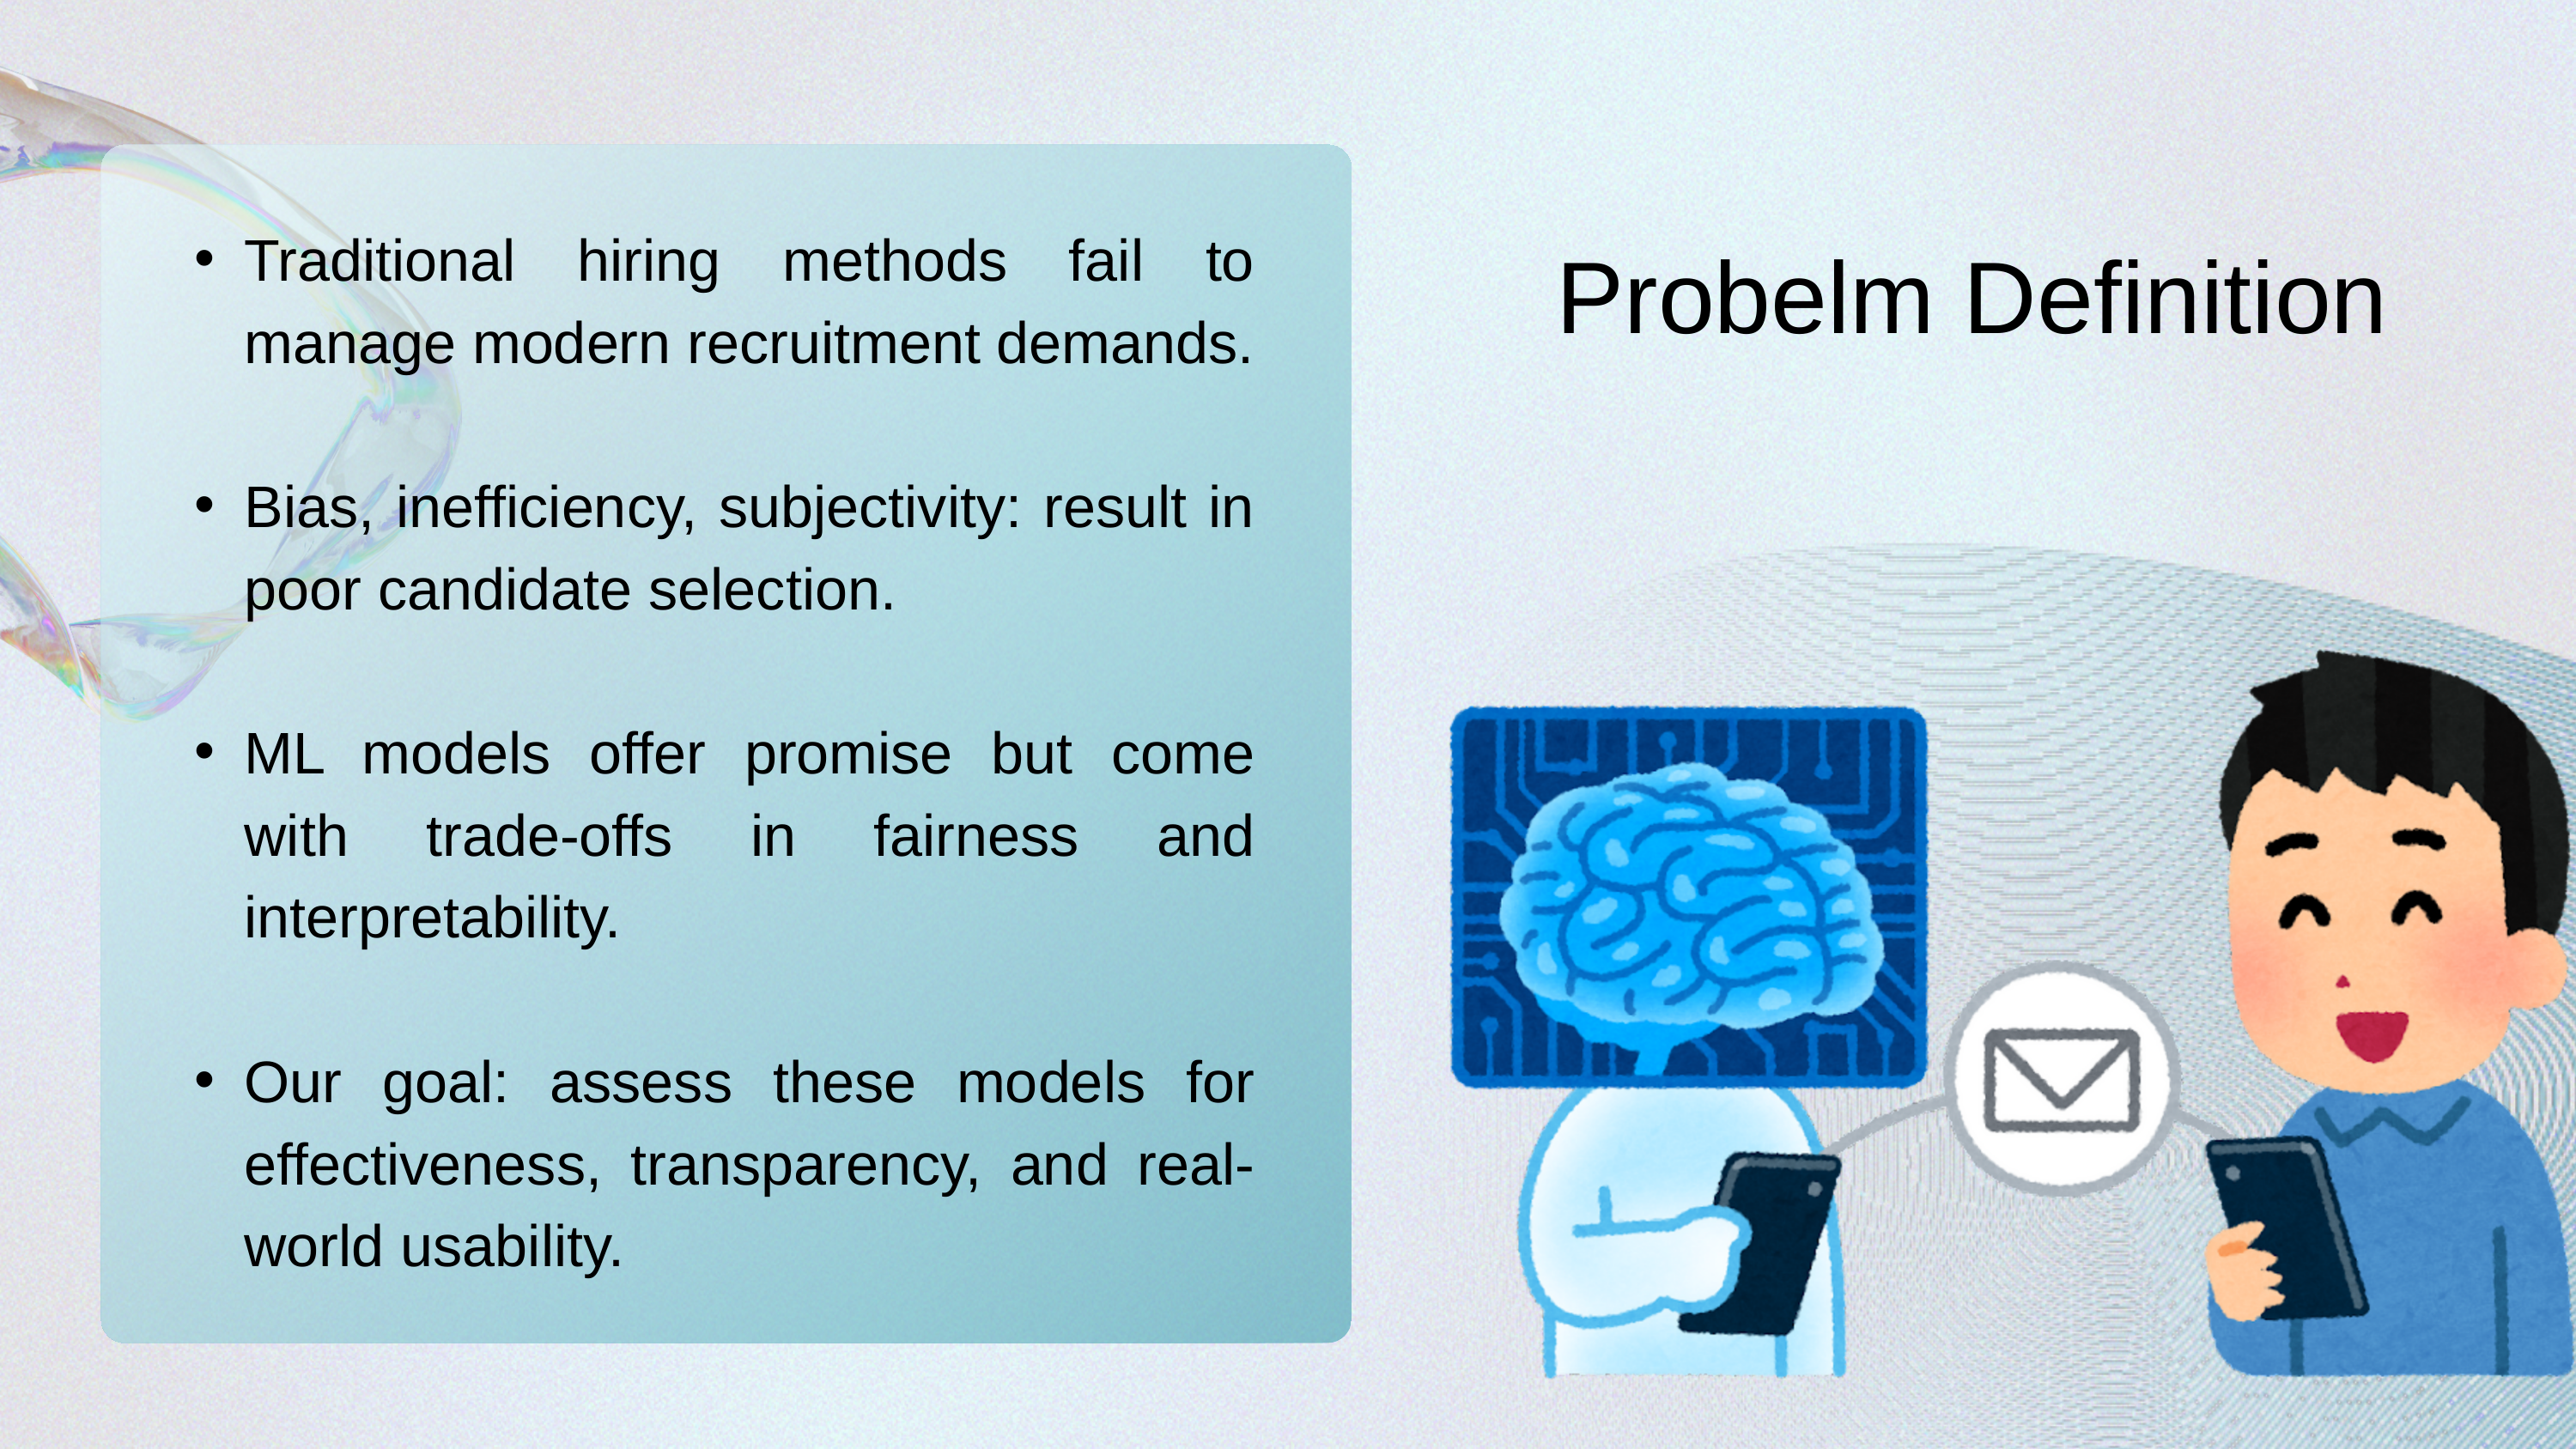

Traditional hiring methods fail to manage modern recruitment demands.

Bias, inefficiency, subjectivity: result in poor candidate selection.

ML models offer promise but come with trade-offs in fairness and interpretability.

Our goal: assess these models for effectiveness, transparency, and real-world usability.

Probelm Definition